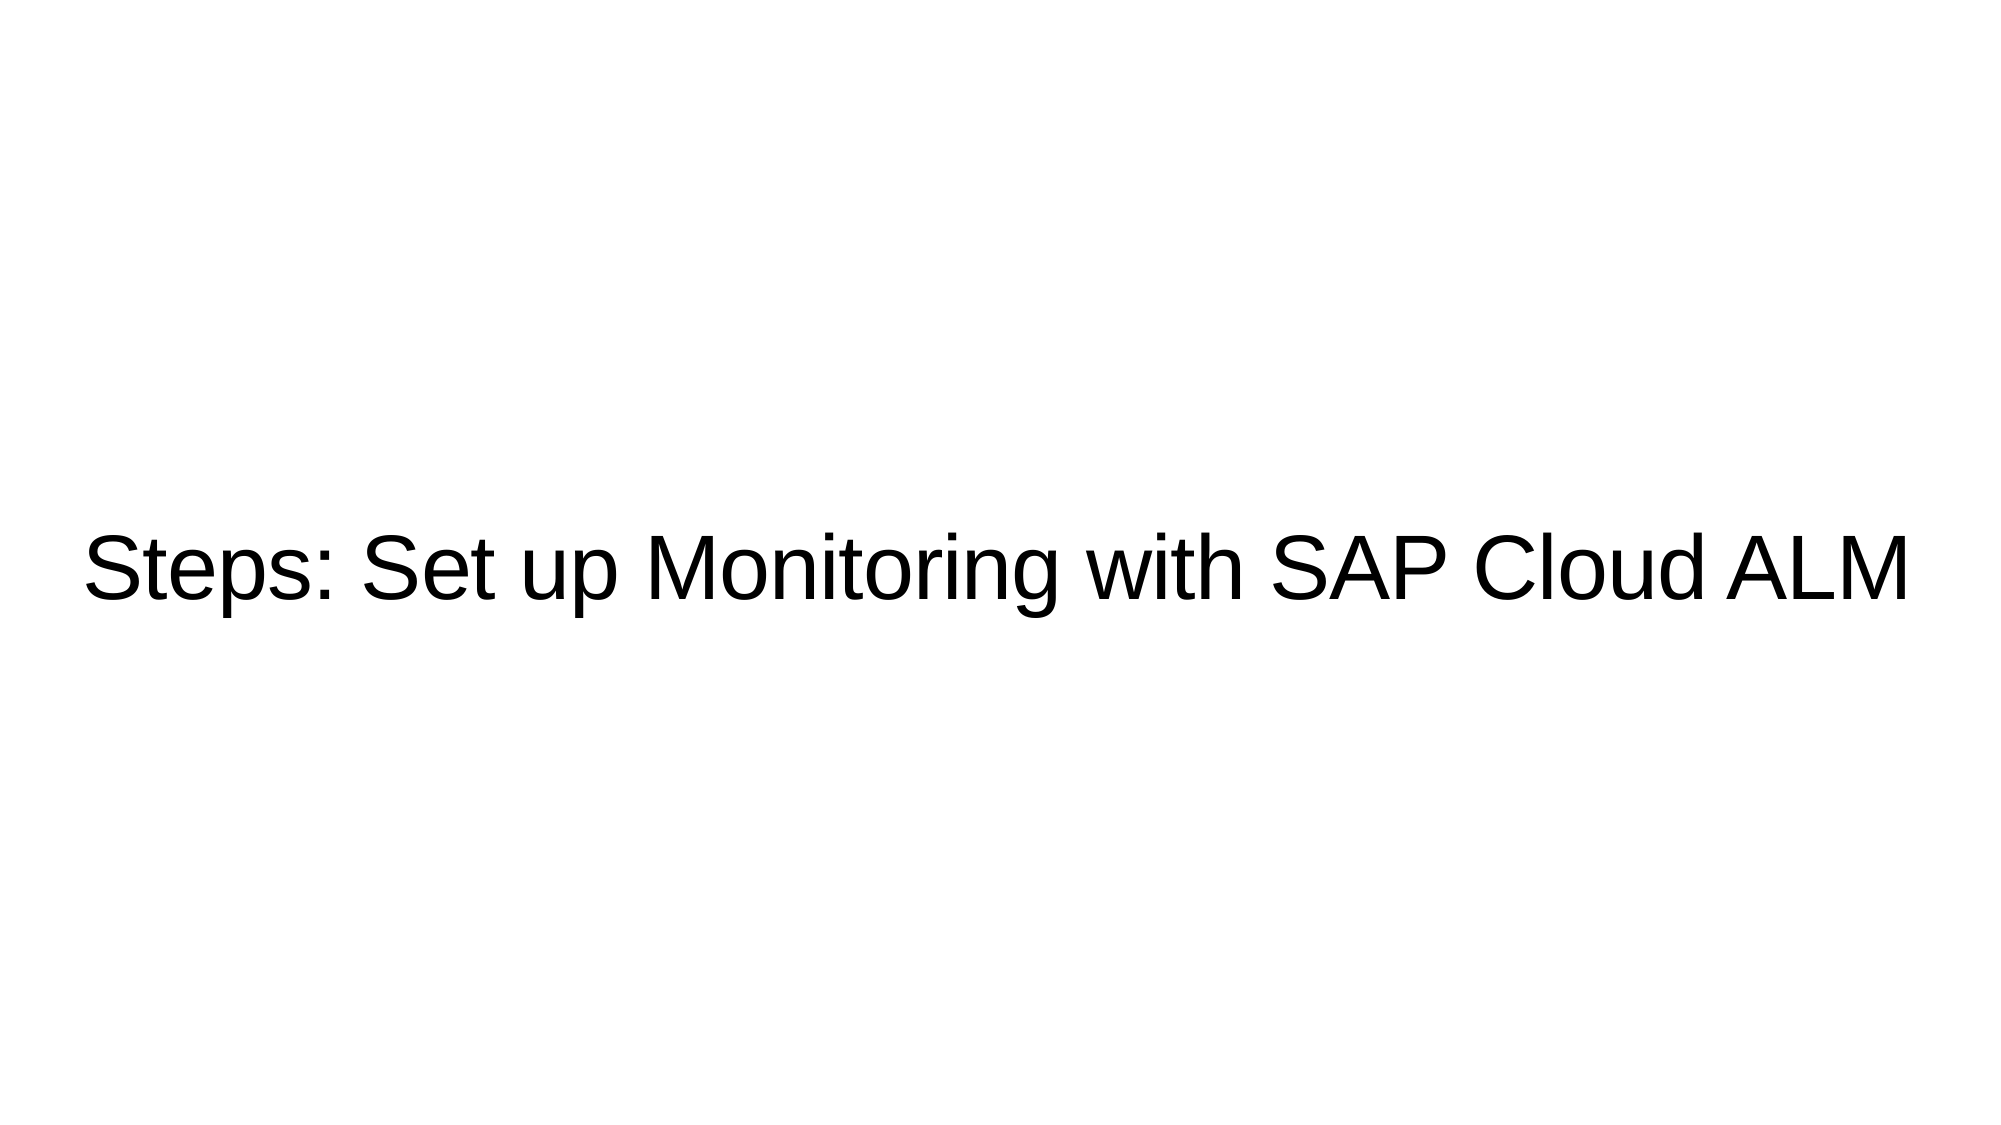

# Steps: Set up Monitoring with SAP Cloud ALM